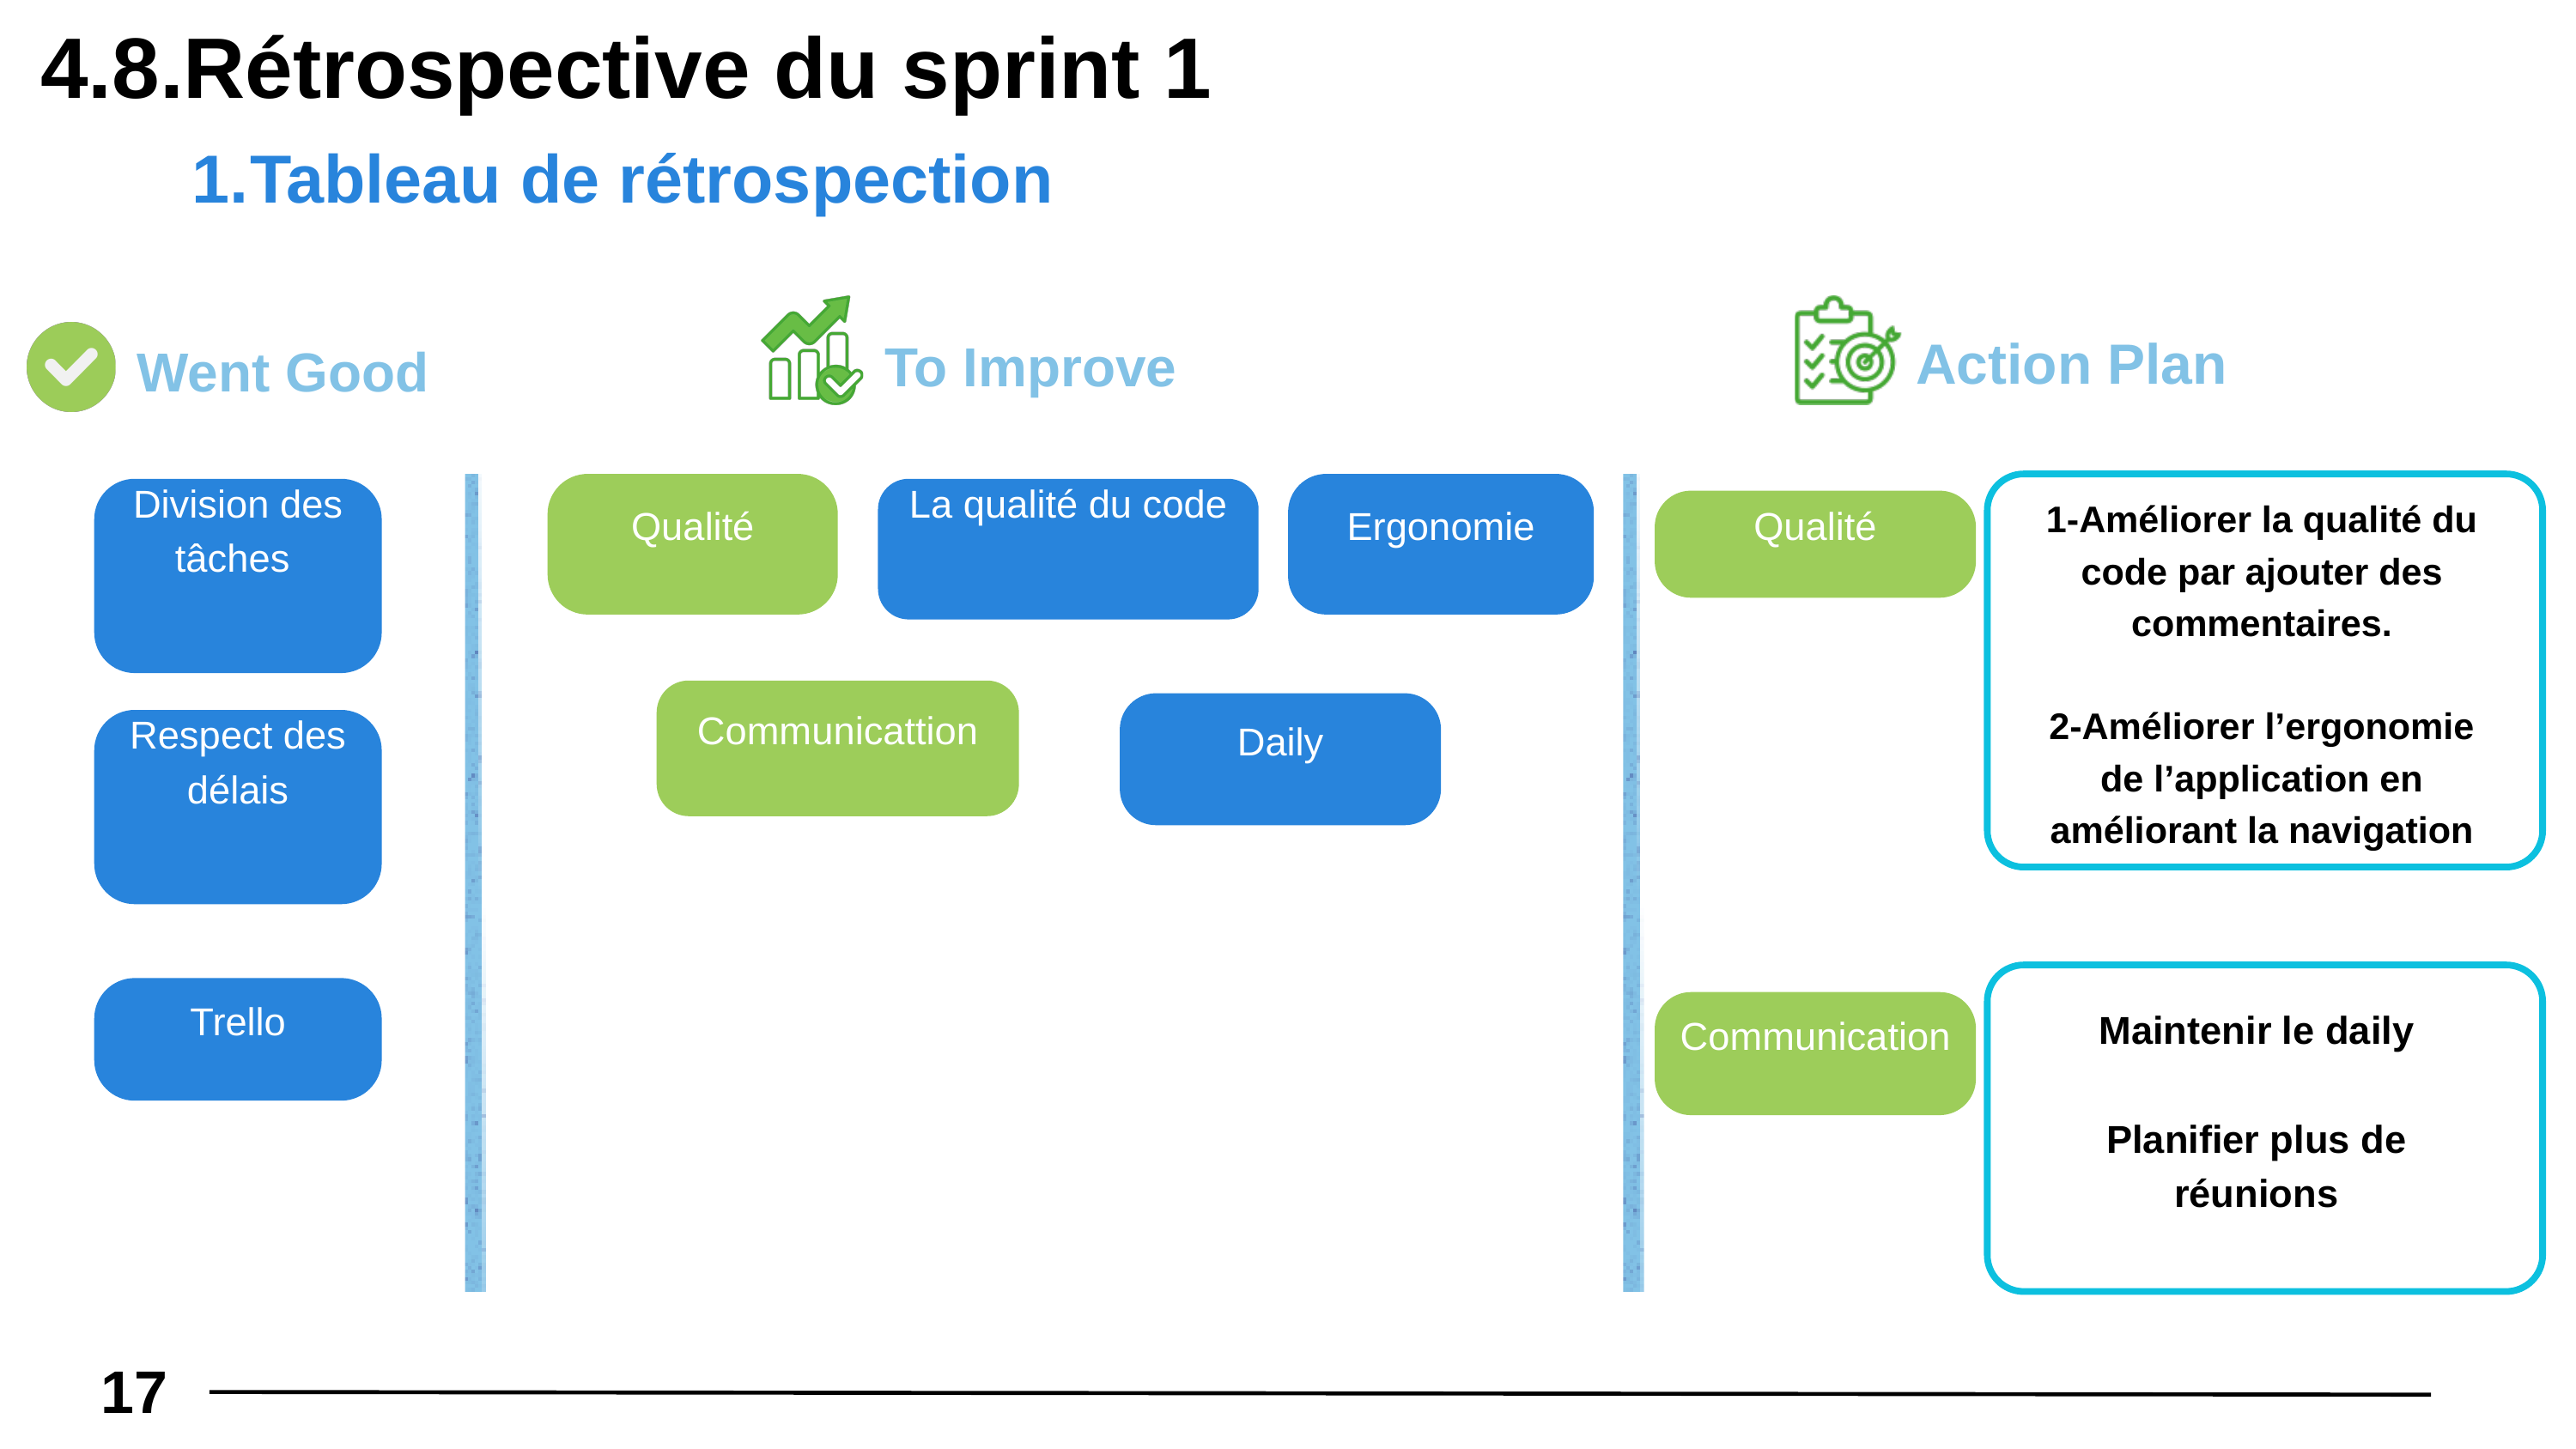

4.8.Rétrospective du sprint 1
Tableau de rétrospection

Action Plan
To Improve

Went Good

Qualité

Ergonomie

Division des tâches

La qualité du code

1-Améliorer la qualité du code par ajouter des commentaires.

2-Améliorer l’ergonomie de l’application en améliorant la navigation

Qualité

Communicattion

Daily

Respect des délais

Trello

Communication
Maintenir le daily

Planifier plus de réunions

17